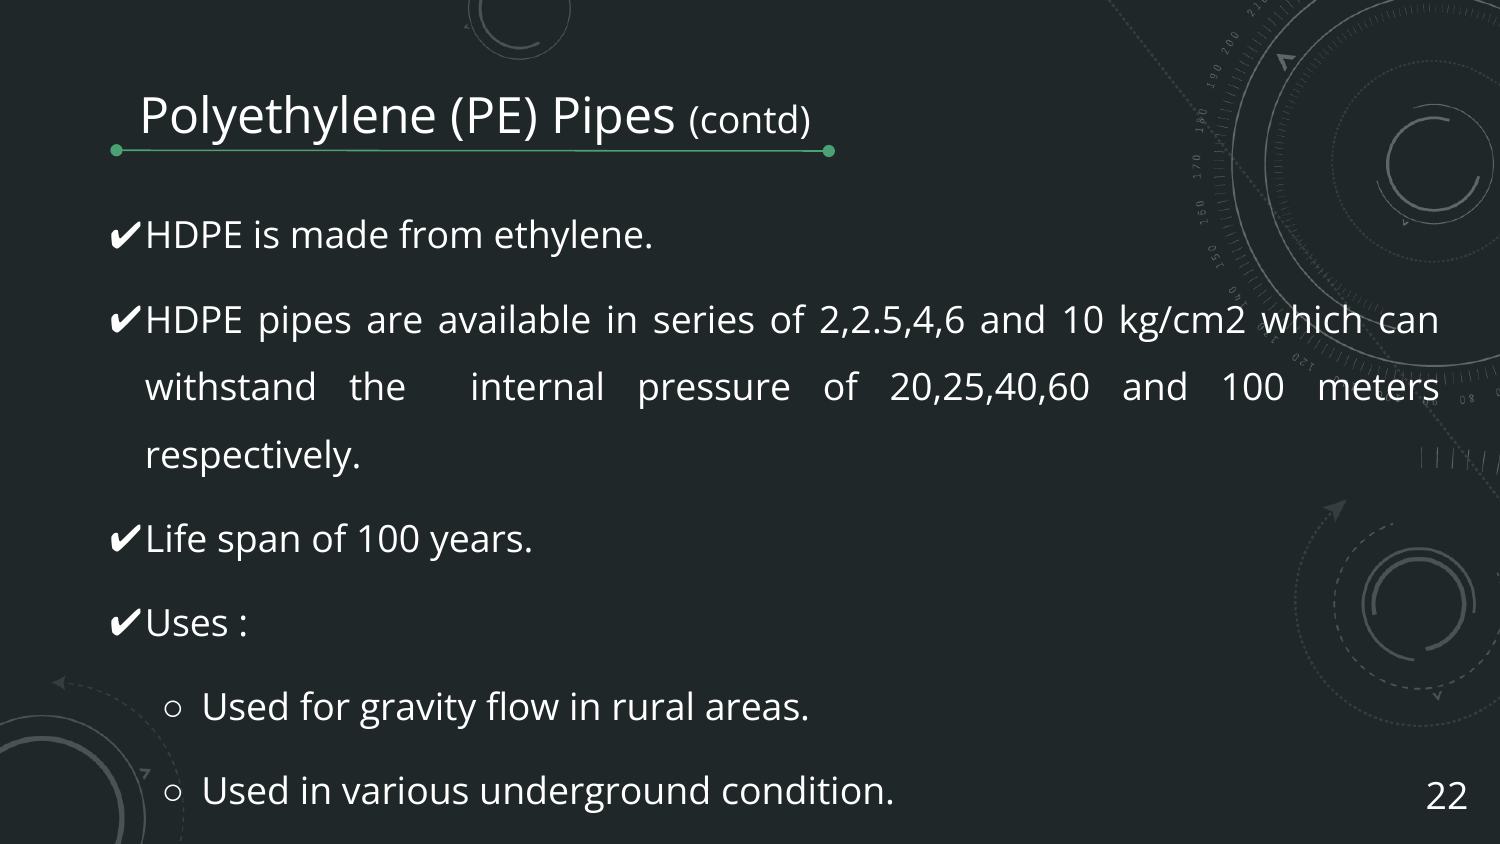

# Polyethylene (PE) Pipes (contd)
HDPE is made from ethylene.
HDPE pipes are available in series of 2,2.5,4,6 and 10 kg/cm2 which can withstand the  internal pressure of 20,25,40,60 and 100 meters respectively.
Life span of 100 years.
Uses :
Used for gravity flow in rural areas.
Used in various underground condition.
22